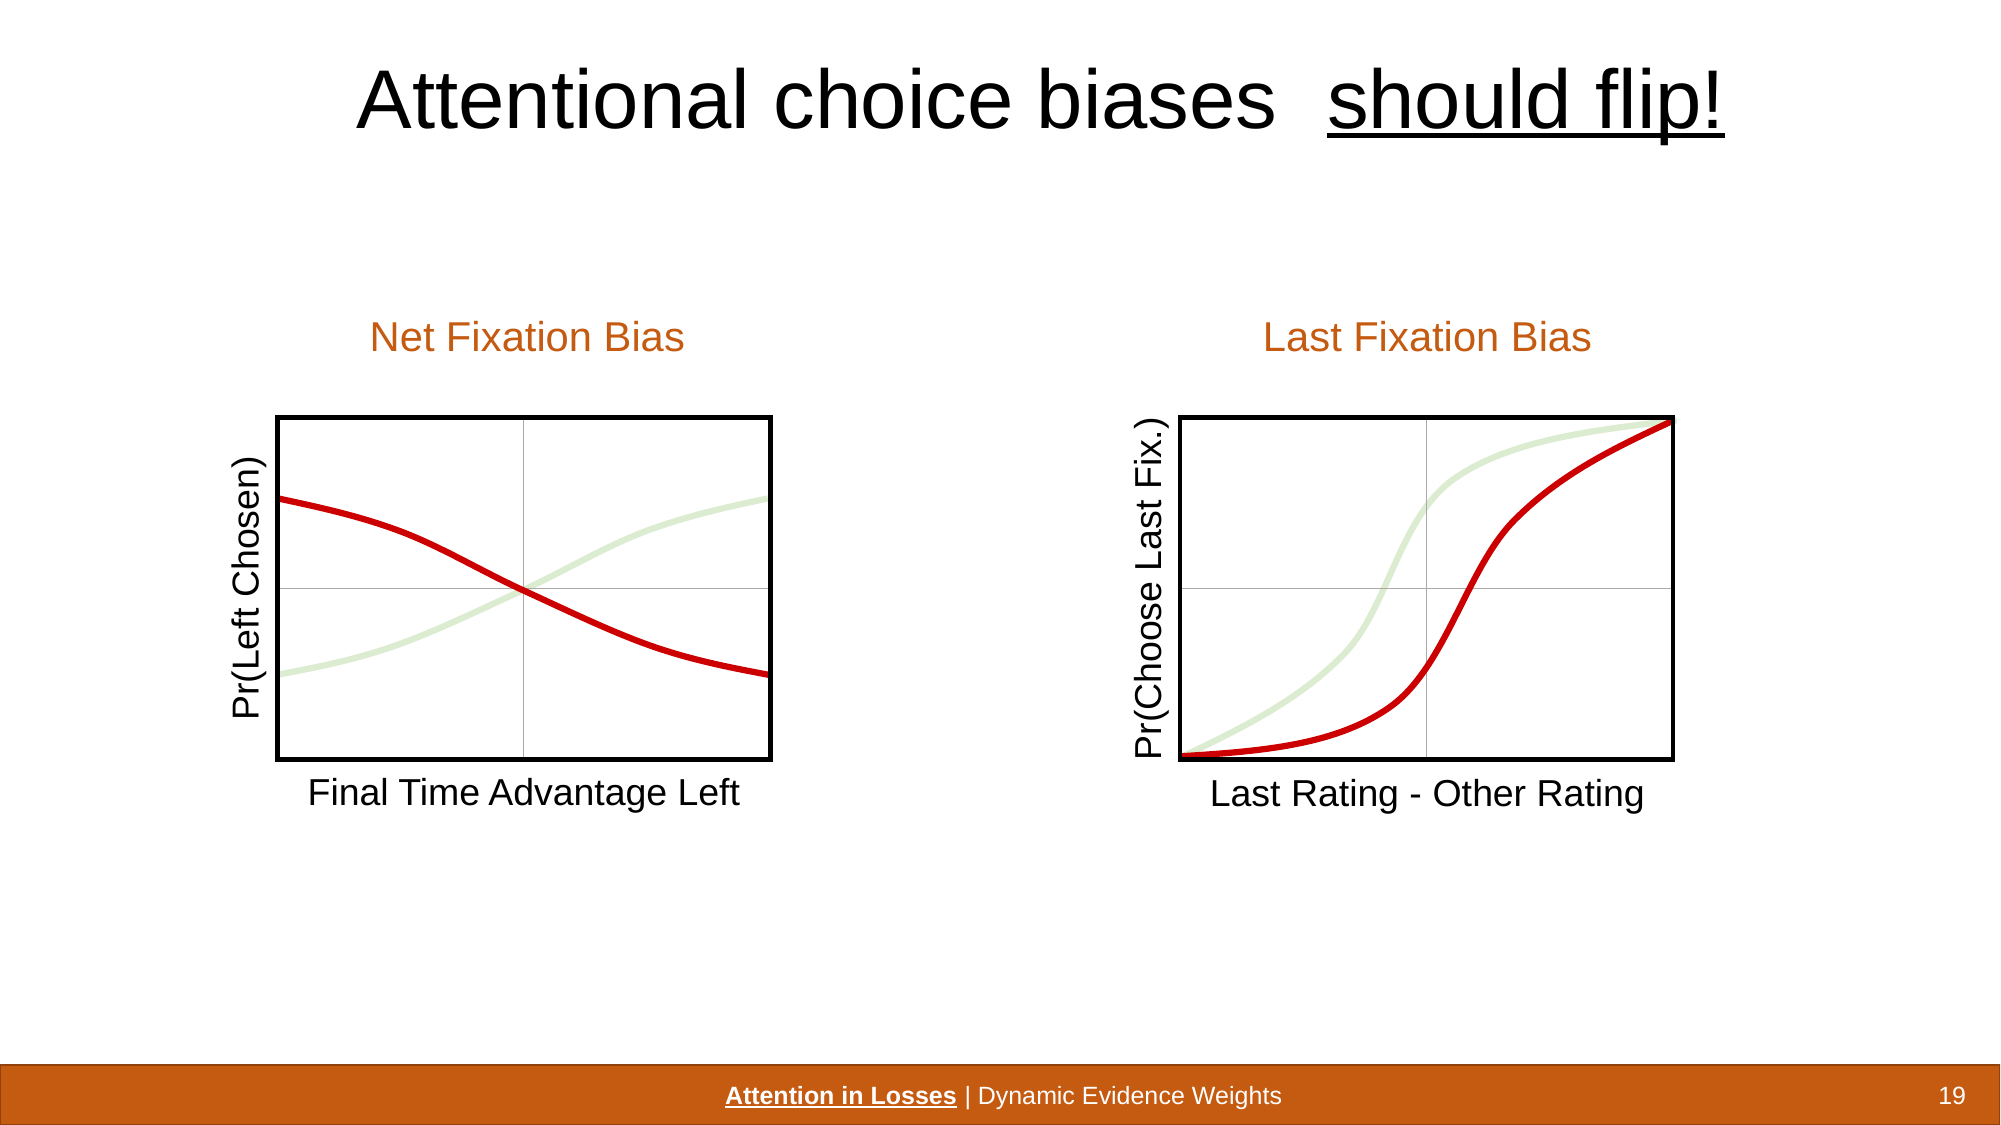

# Attentional choice biases
should flip!
Net Fixation Bias

Pr(Left Chosen)
Final Time Advantage Left
Last Fixation Bias

Pr(Choose Last Fix.)
Last Rating - Other Rating

Attention in Losses | Dynamic Evidence Weights
19